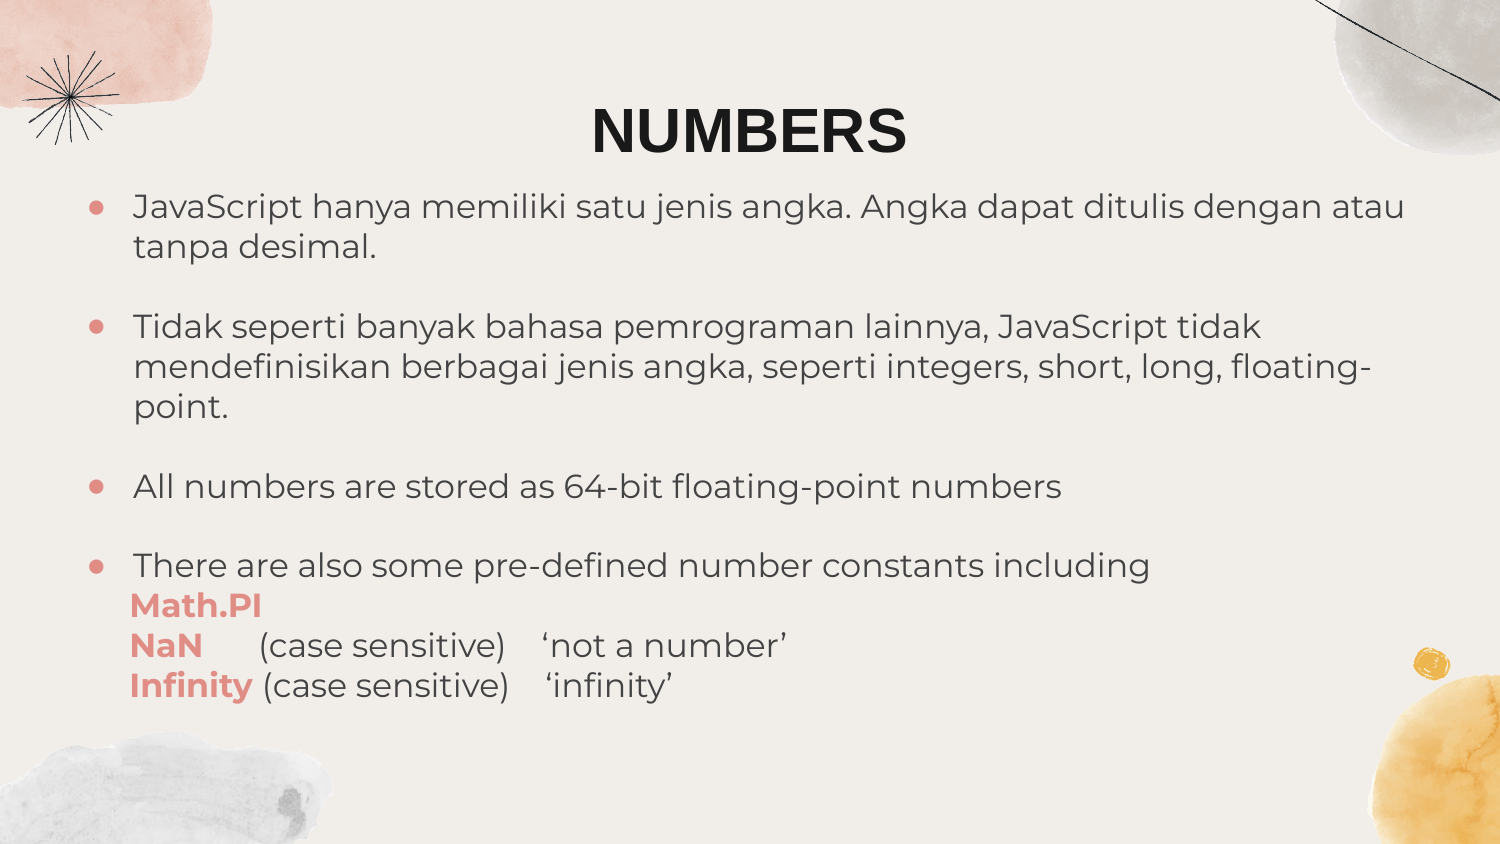

# NUMBERS
JavaScript hanya memiliki satu jenis angka. Angka dapat ditulis dengan atau tanpa desimal.

Tidak seperti banyak bahasa pemrograman lainnya, JavaScript tidak mendefinisikan berbagai jenis angka, seperti integers, short, long, floating-point.

All numbers are stored as 64-bit floating-point numbers

There are also some pre-defined number constants including
Math.PI  (case sensitive)    3.14159265358979323846
NaN      (case sensitive)    ‘not a number’
Infinity (case sensitive)    ‘infinity’